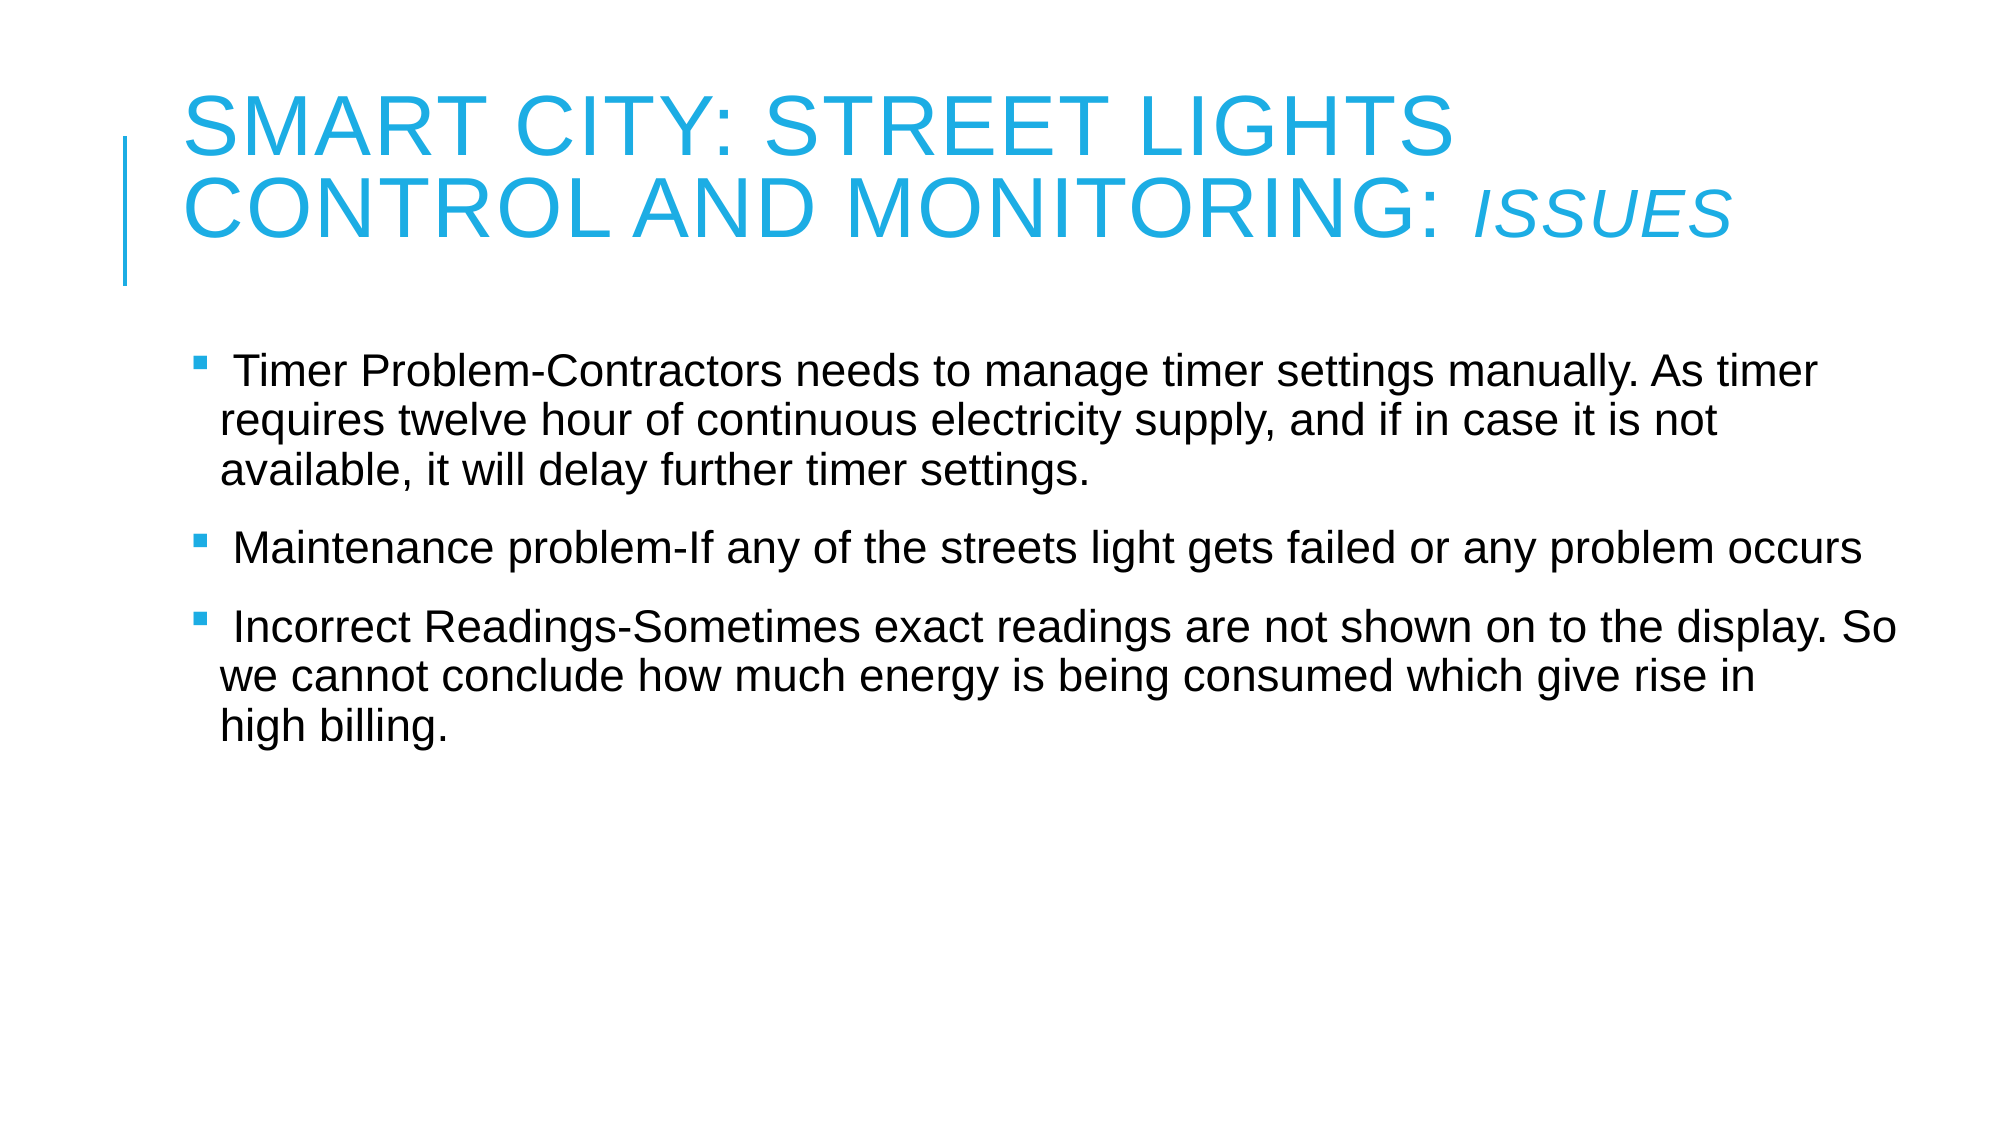

# Smart City: Street Lights Control and Monitoring: Issues
 Timer Problem-Contractors needs to manage timer settings manually. As timer requires twelve hour of continuous electricity supply, and if in case it is not available, it will delay further timer settings.
 Maintenance problem-If any of the streets light gets failed or any problem occurs
 Incorrect Readings-Sometimes exact readings are not shown on to the display. So we cannot conclude how much energy is being consumed which give rise in high billing.